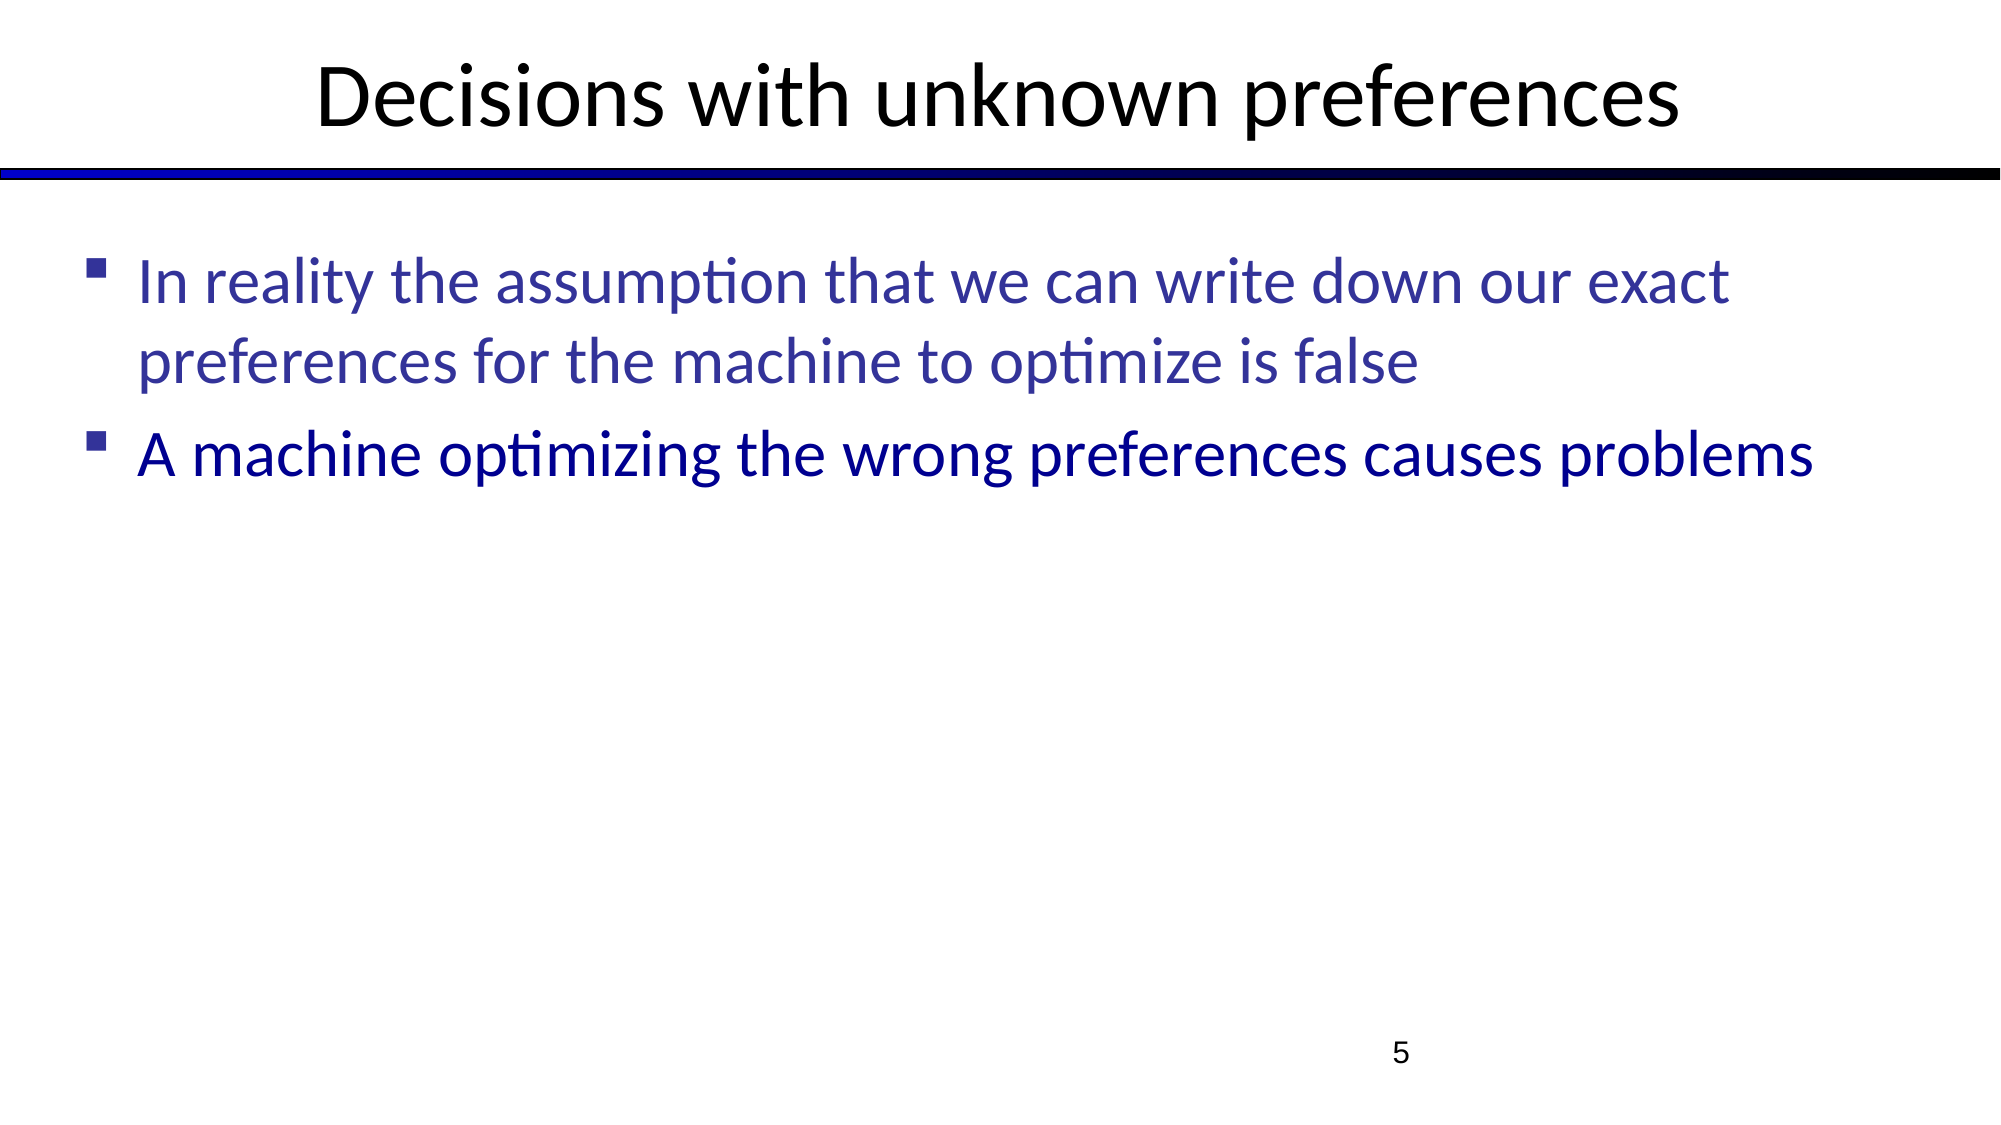

# Decisions with unknown preferences
In reality the assumption that we can write down our exact preferences for the machine to optimize is false
A machine optimizing the wrong preferences causes problems
5